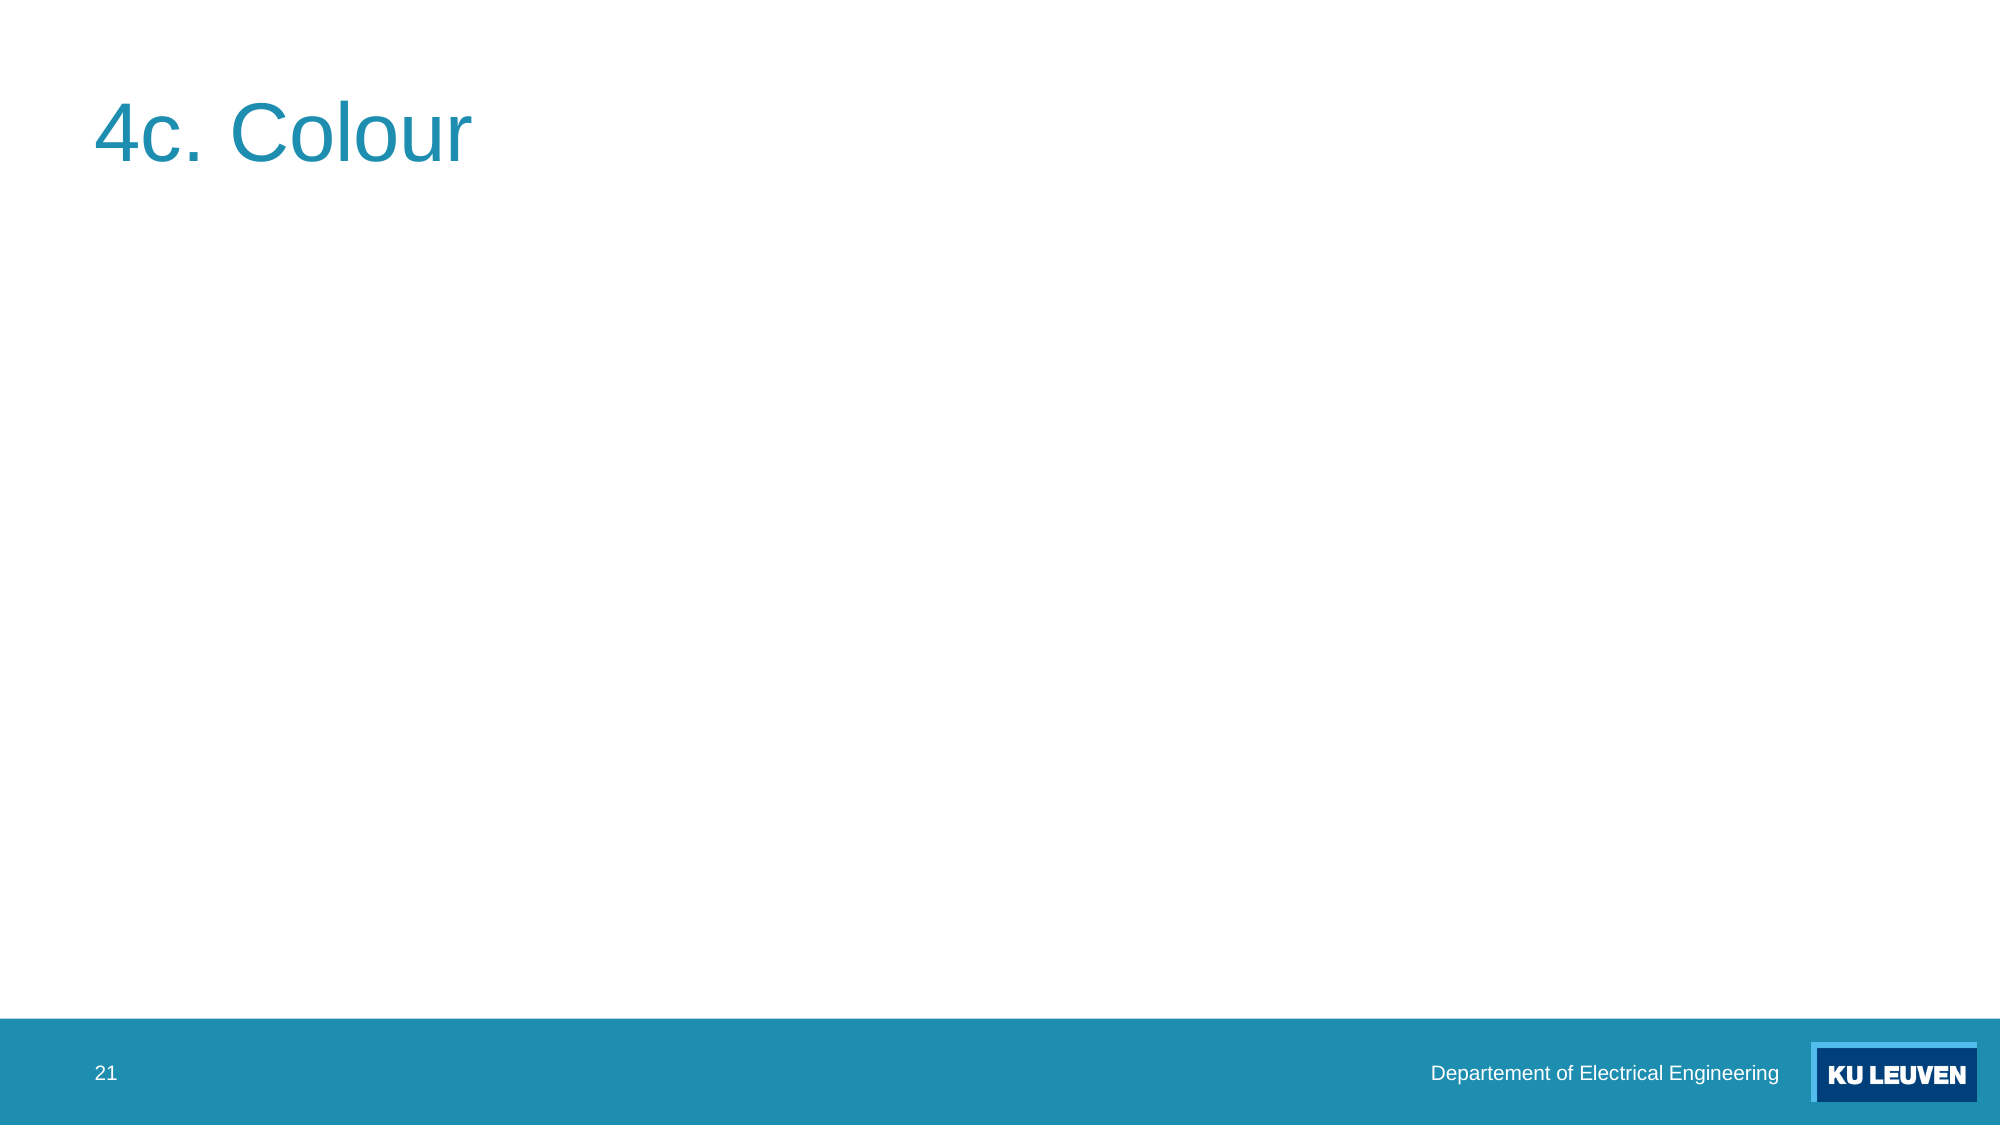

# 4c. Colour
21
Departement of Electrical Engineering